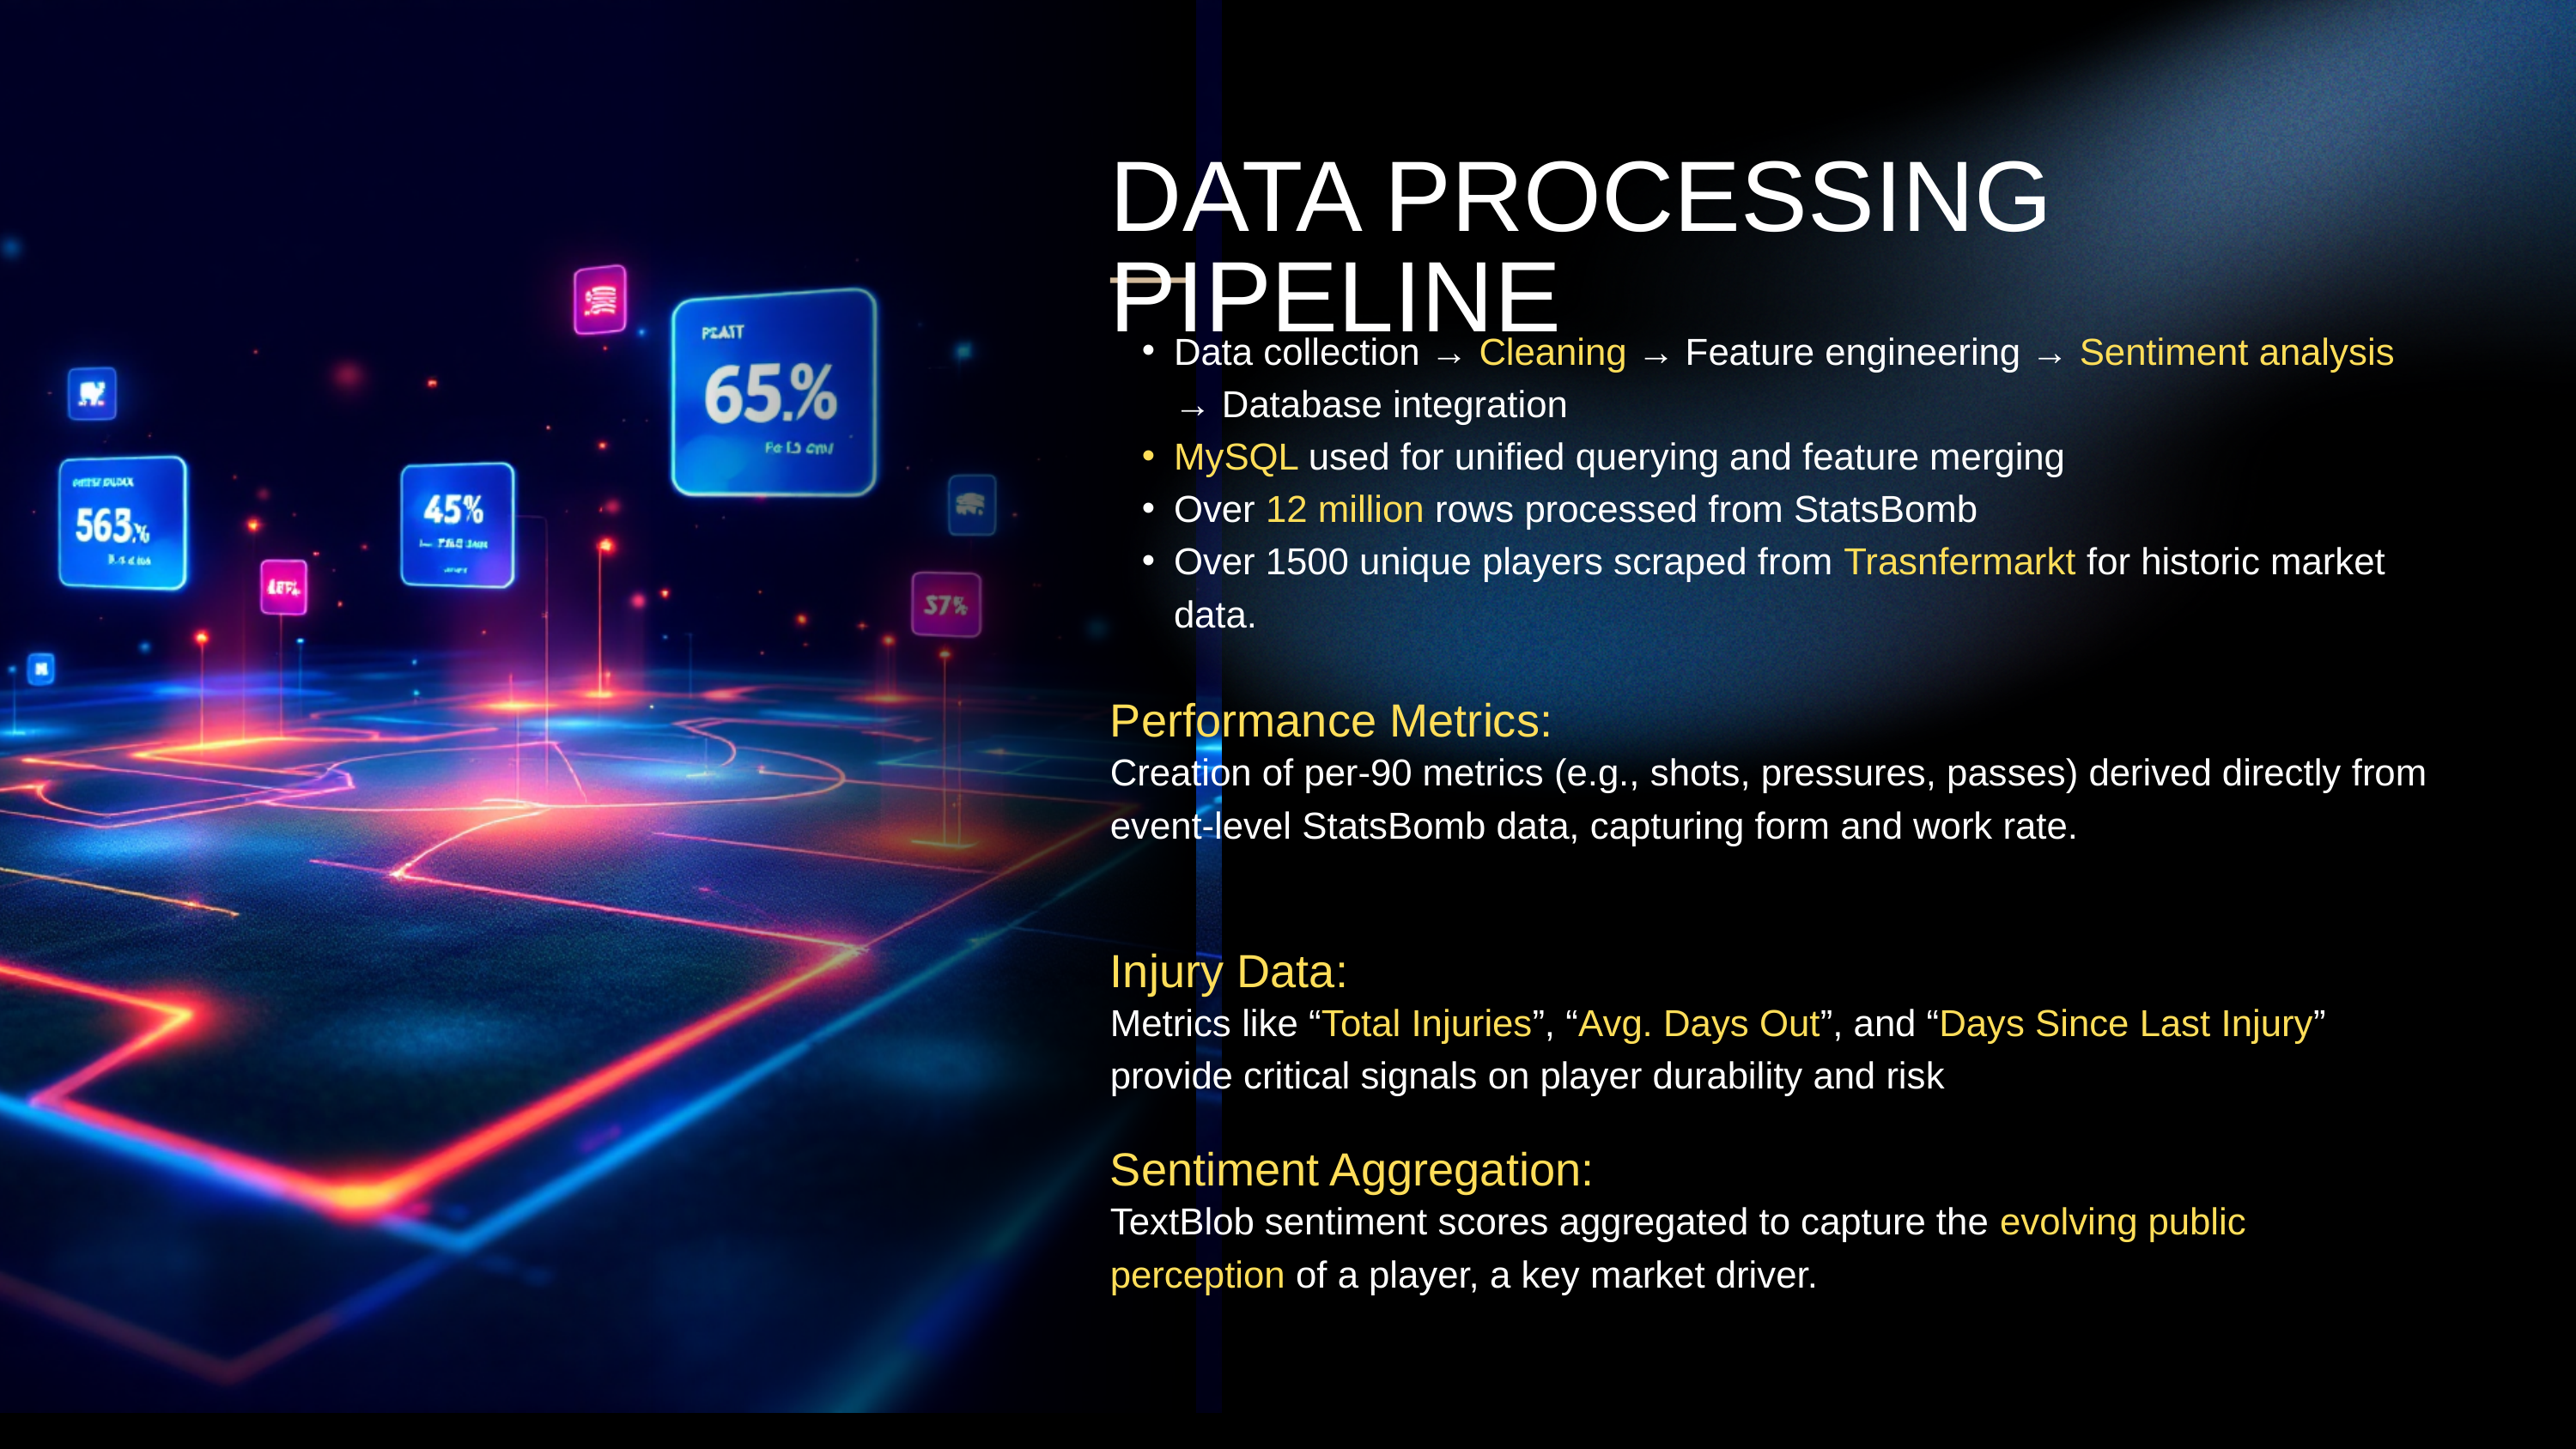

DATA PROCESSING PIPELINE

Data collection → Cleaning → Feature engineering → Sentiment analysis → Database integration
MySQL used for unified querying and feature merging
Over 12 million rows processed from StatsBomb
Over 1500 unique players scraped from Trasnfermarkt for historic market data.
Performance Metrics:
Creation of per-90 metrics (e.g., shots, pressures, passes) derived directly from event-level StatsBomb data, capturing form and work rate.
Injury Data:
Metrics like “Total Injuries”, “Avg. Days Out”, and “Days Since Last Injury” provide critical signals on player durability and risk
Sentiment Aggregation:
TextBlob sentiment scores aggregated to capture the evolving public perception of a player, a key market driver.